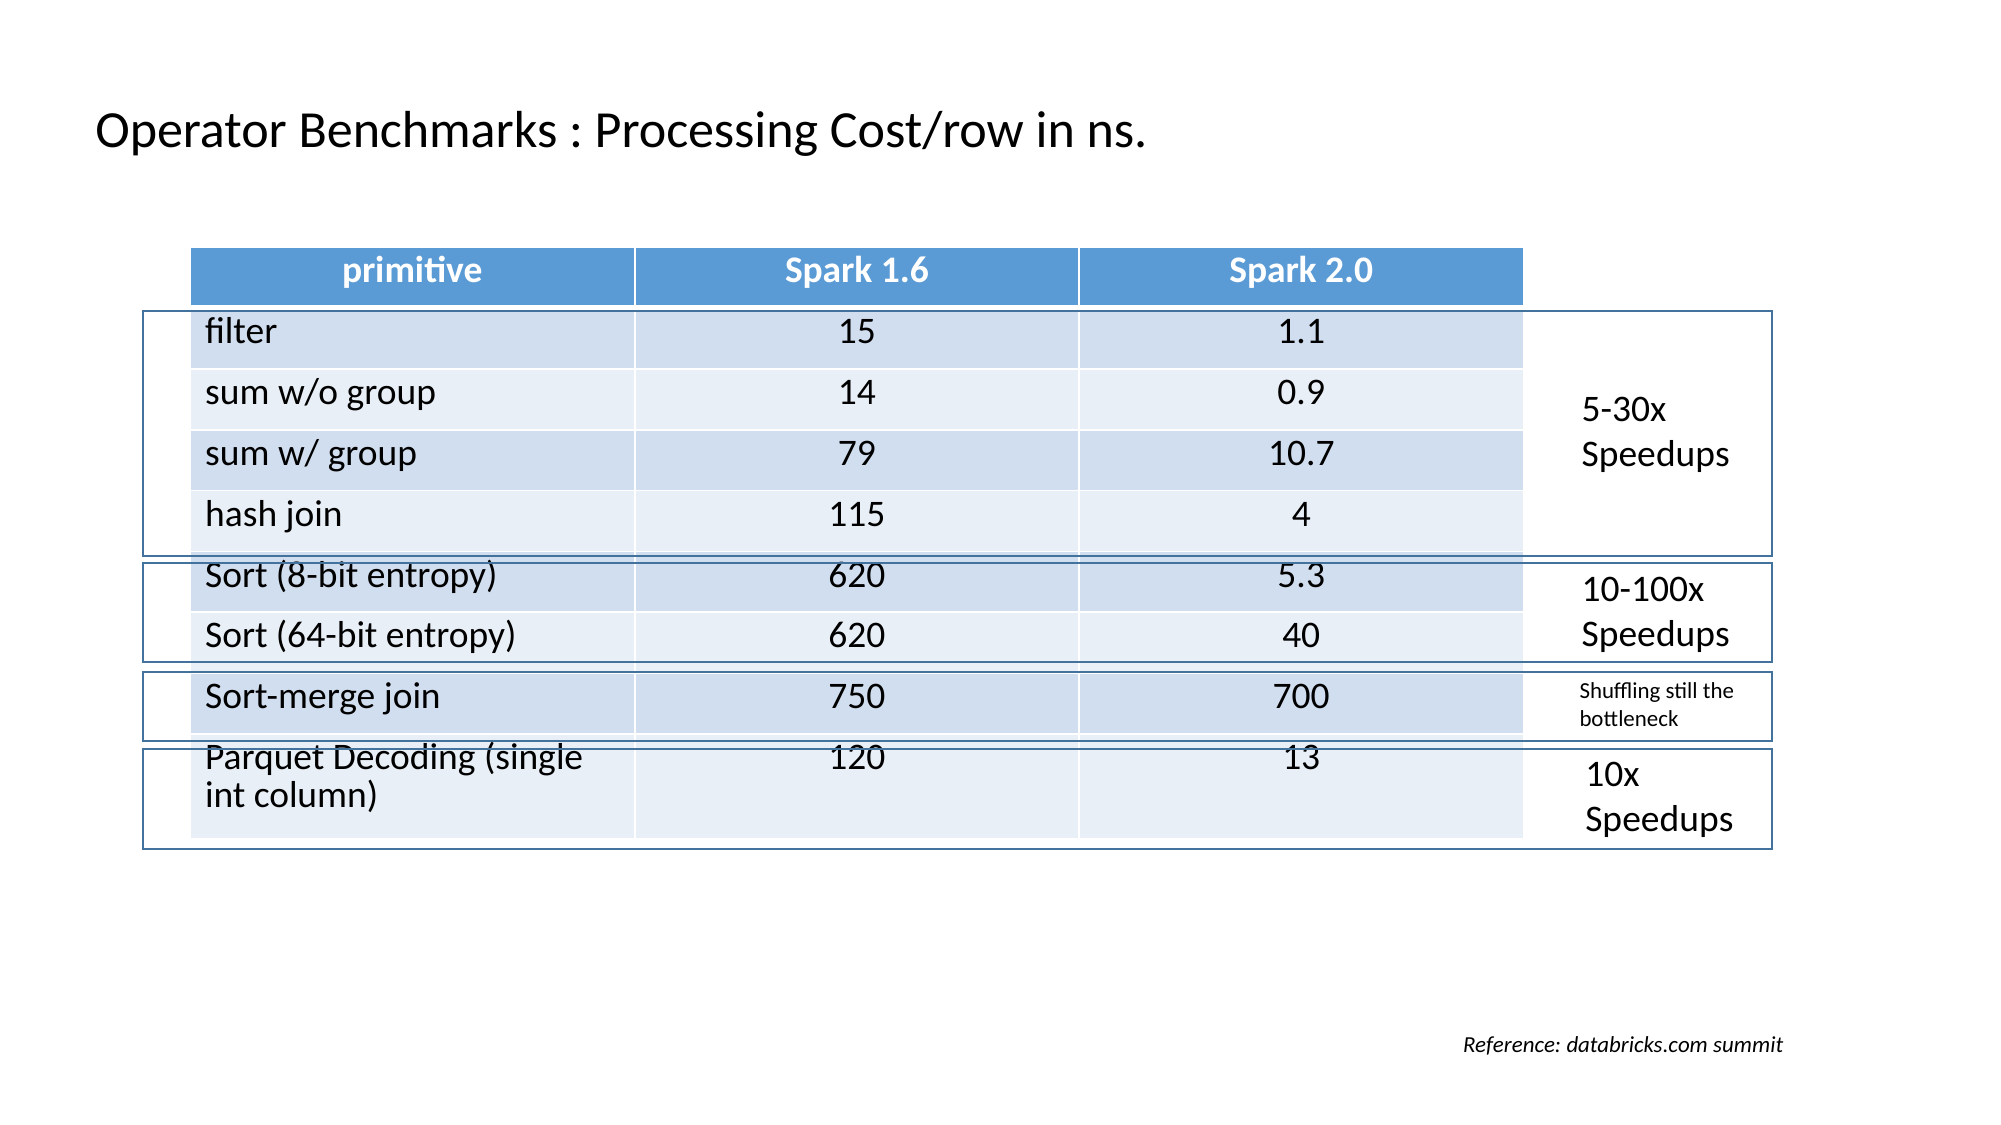

Operator Benchmarks : Processing Cost/row in ns.
| primitive | Spark 1.6 | Spark 2.0 |
| --- | --- | --- |
| filter | 15 | 1.1 |
| sum w/o group | 14 | 0.9 |
| sum w/ group | 79 | 10.7 |
| hash join | 115 | 4 |
| Sort (8-bit entropy) | 620 | 5.3 |
| Sort (64-bit entropy) | 620 | 40 |
| Sort-merge join | 750 | 700 |
| Parquet Decoding (single int column) | 120 | 13 |

5-30x Speedups
10-100x Speedups

Shuffling still the bottleneck

10x Speedups

Reference: databricks.com summit